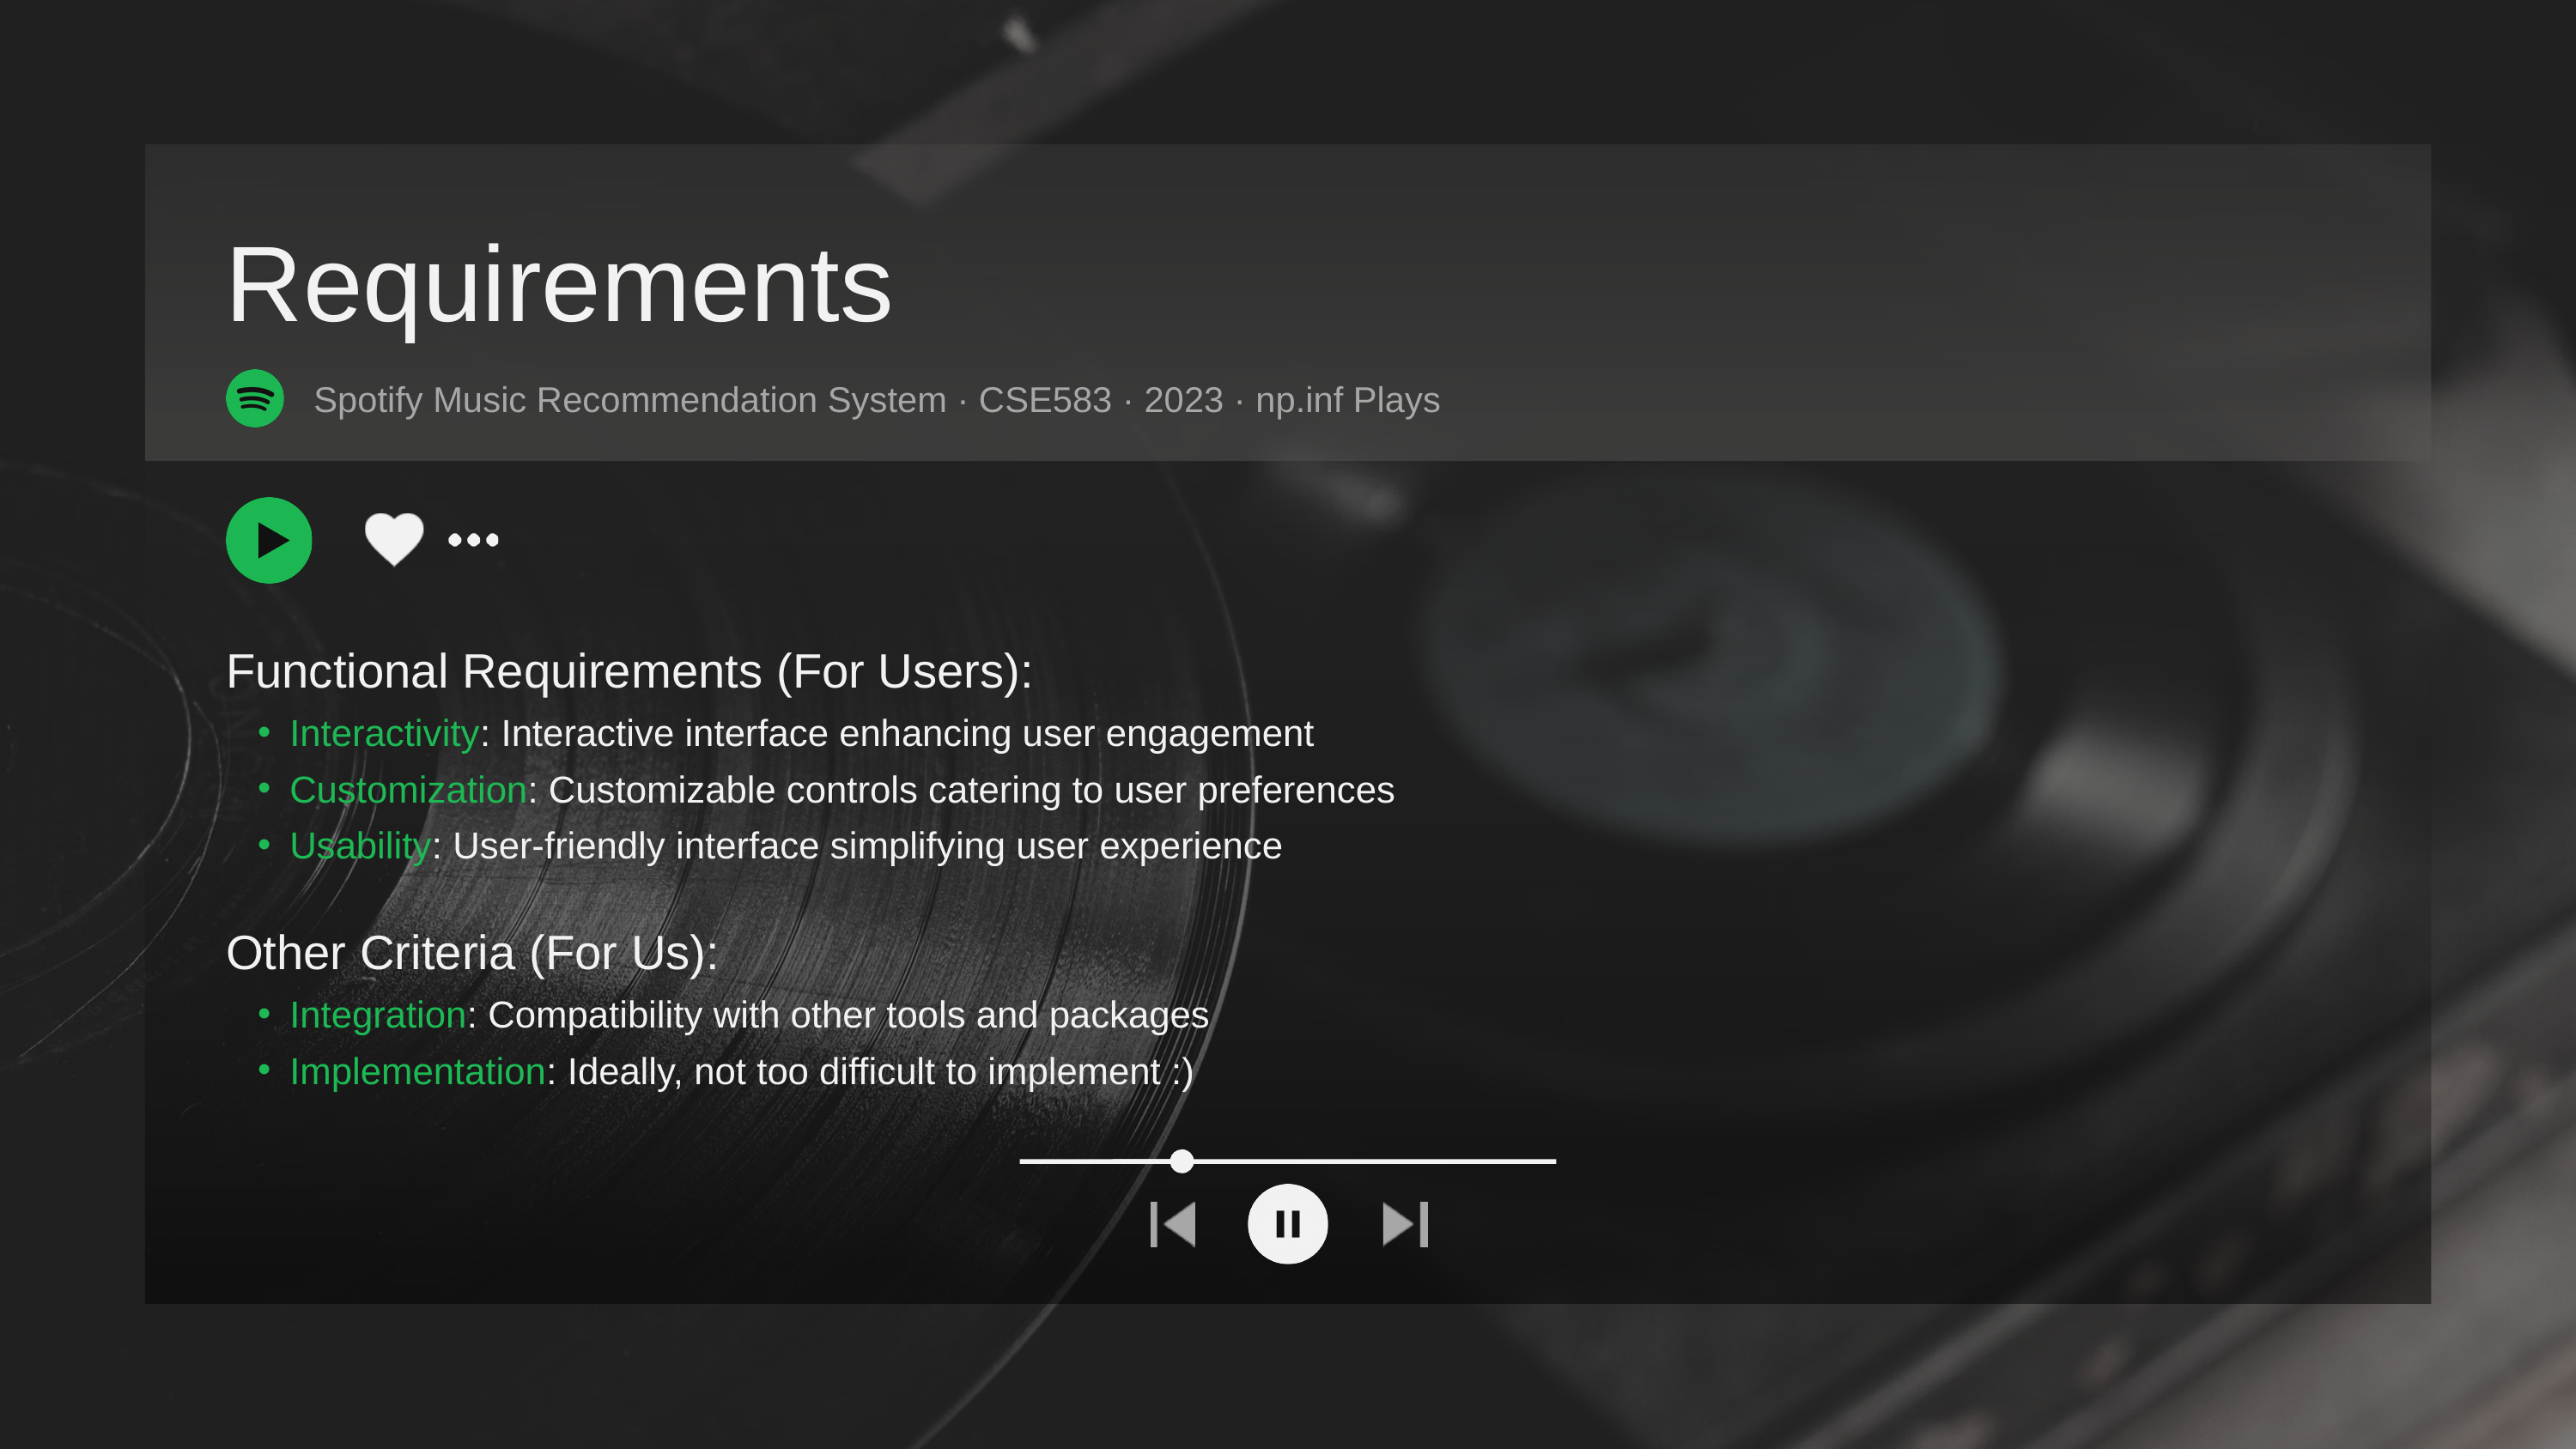

Requirements

Spotify Music Recommendation System · CSE583 · 2023 · np.inf Plays

Functional Requirements (For Users):
Interactivity: Interactive interface enhancing user engagement
Customization: Customizable controls catering to user preferences
Usability: User-friendly interface simplifying user experience

Other Criteria (For Us):
Integration: Compatibility with other tools and packages
Implementation: Ideally, not too difficult to implement :)